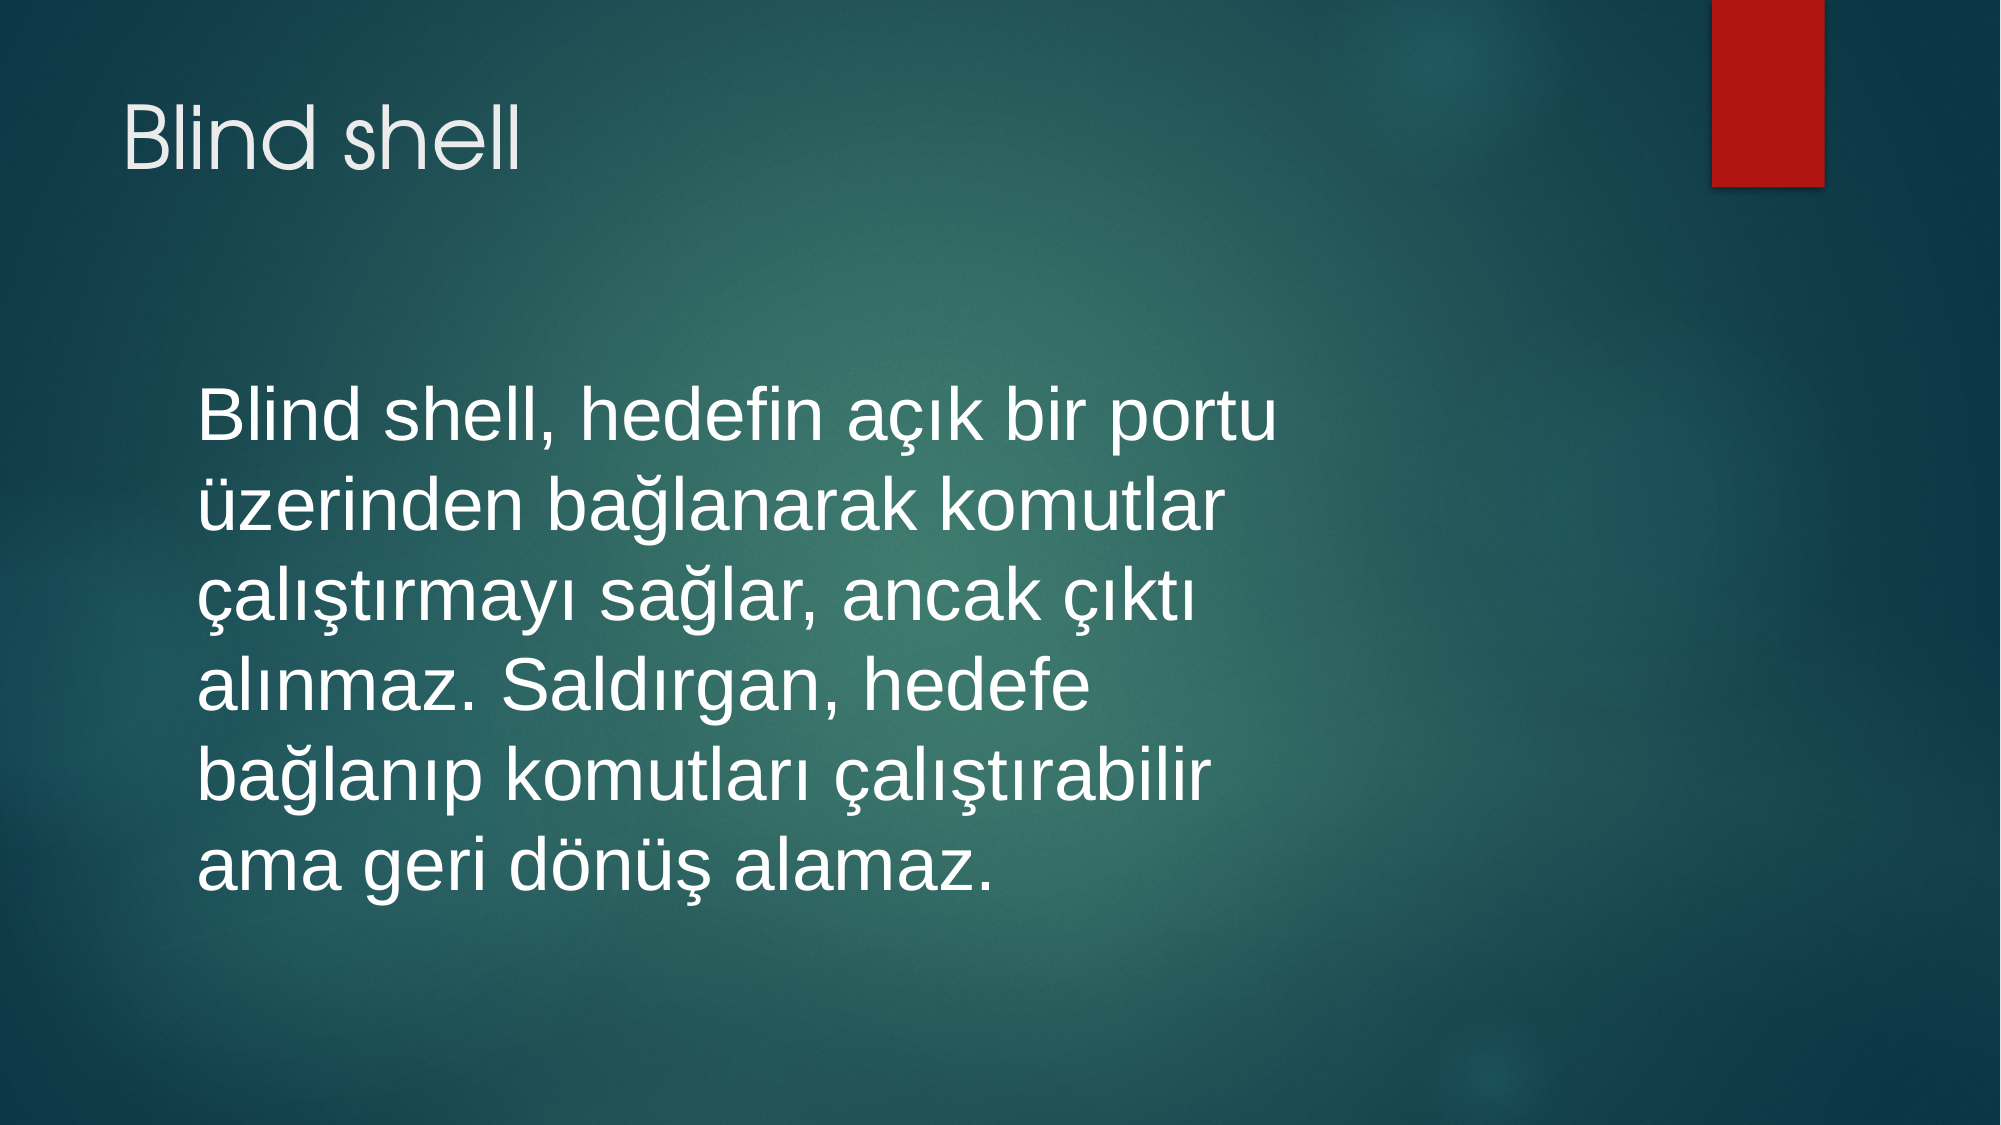

# Blind shell
Blind shell, hedefin açık bir portu üzerinden bağlanarak komutlar çalıştırmayı sağlar, ancak çıktı alınmaz. Saldırgan, hedefe bağlanıp komutları çalıştırabilir ama geri dönüş alamaz.